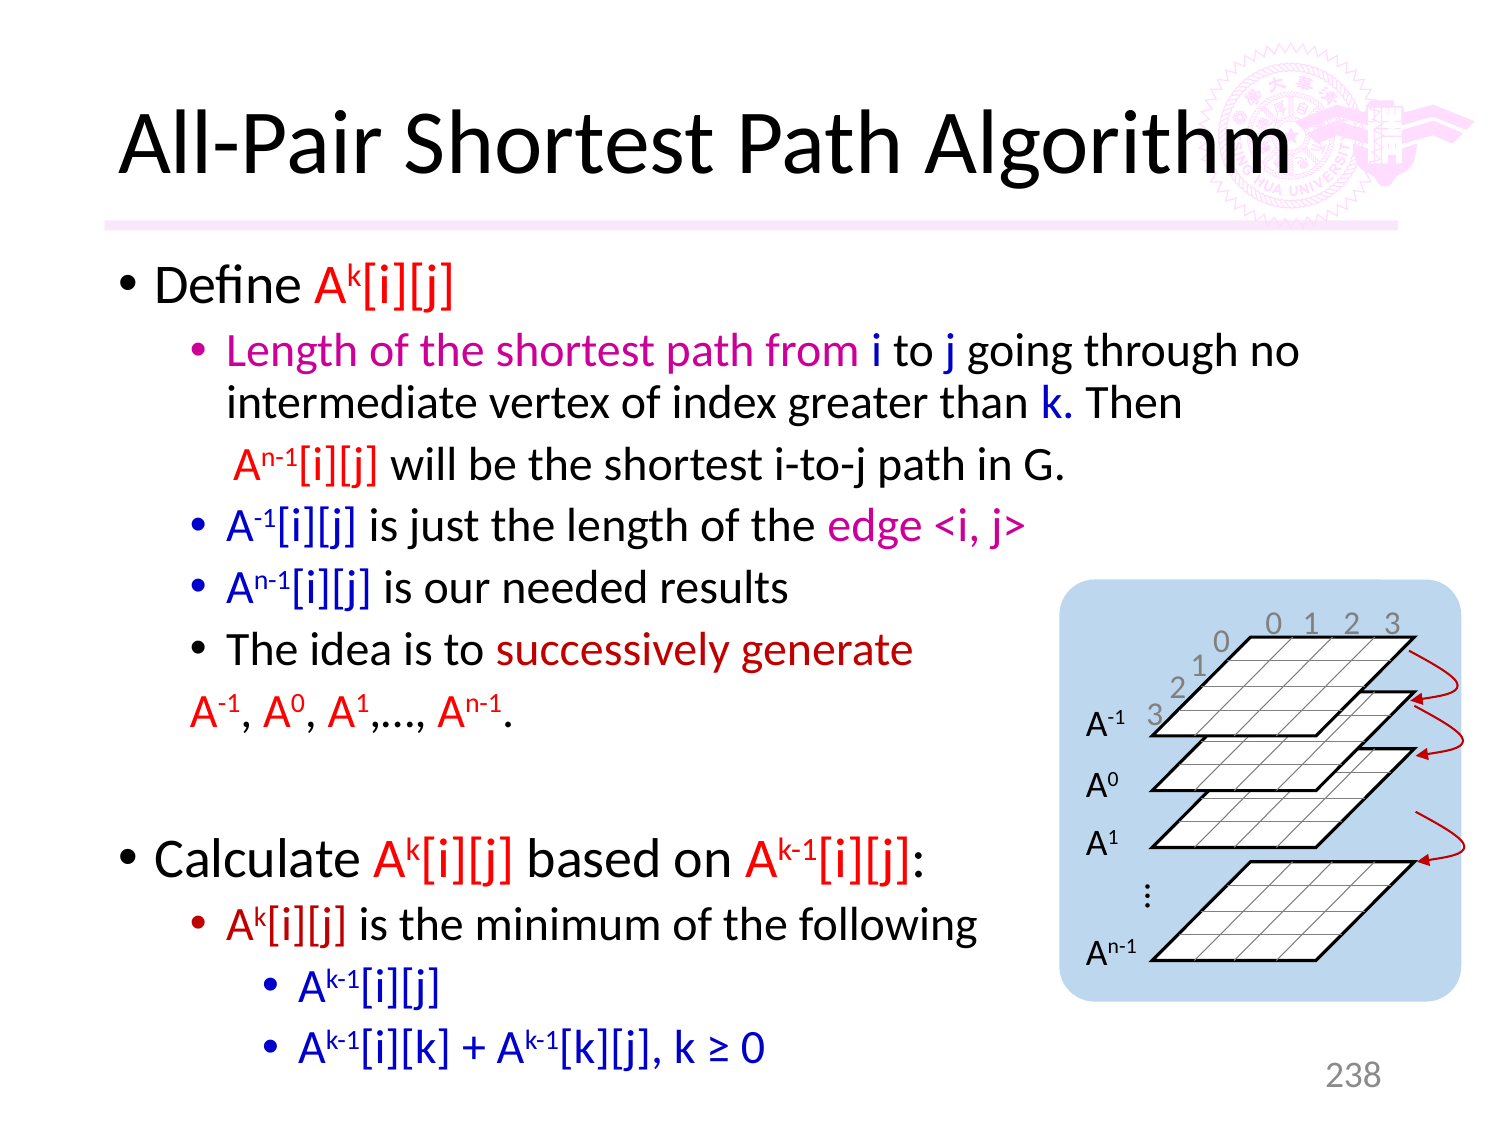

# All-Pair Shortest Path Algorithm
Define Ak[i][j]
Length of the shortest path from i to j going through no intermediate vertex of index greater than k. Then
    An-1[i][j] will be the shortest i-to-j path in G.
A-1[i][j] is just the length of the edge <i, j>
An-1[i][j] is our needed results
The idea is to successively generate
	A-1, A0, A1,…, An-1.

Calculate Ak[i][j] based on Ak-1[i][j]:
Ak[i][j] is the minimum of the following
Ak-1[i][j]
Ak-1[i][k] + Ak-1[k][j], k ≥ 0

0
1
2
3
0
1

2
3
A-1

A0
A1

…
An-1
238